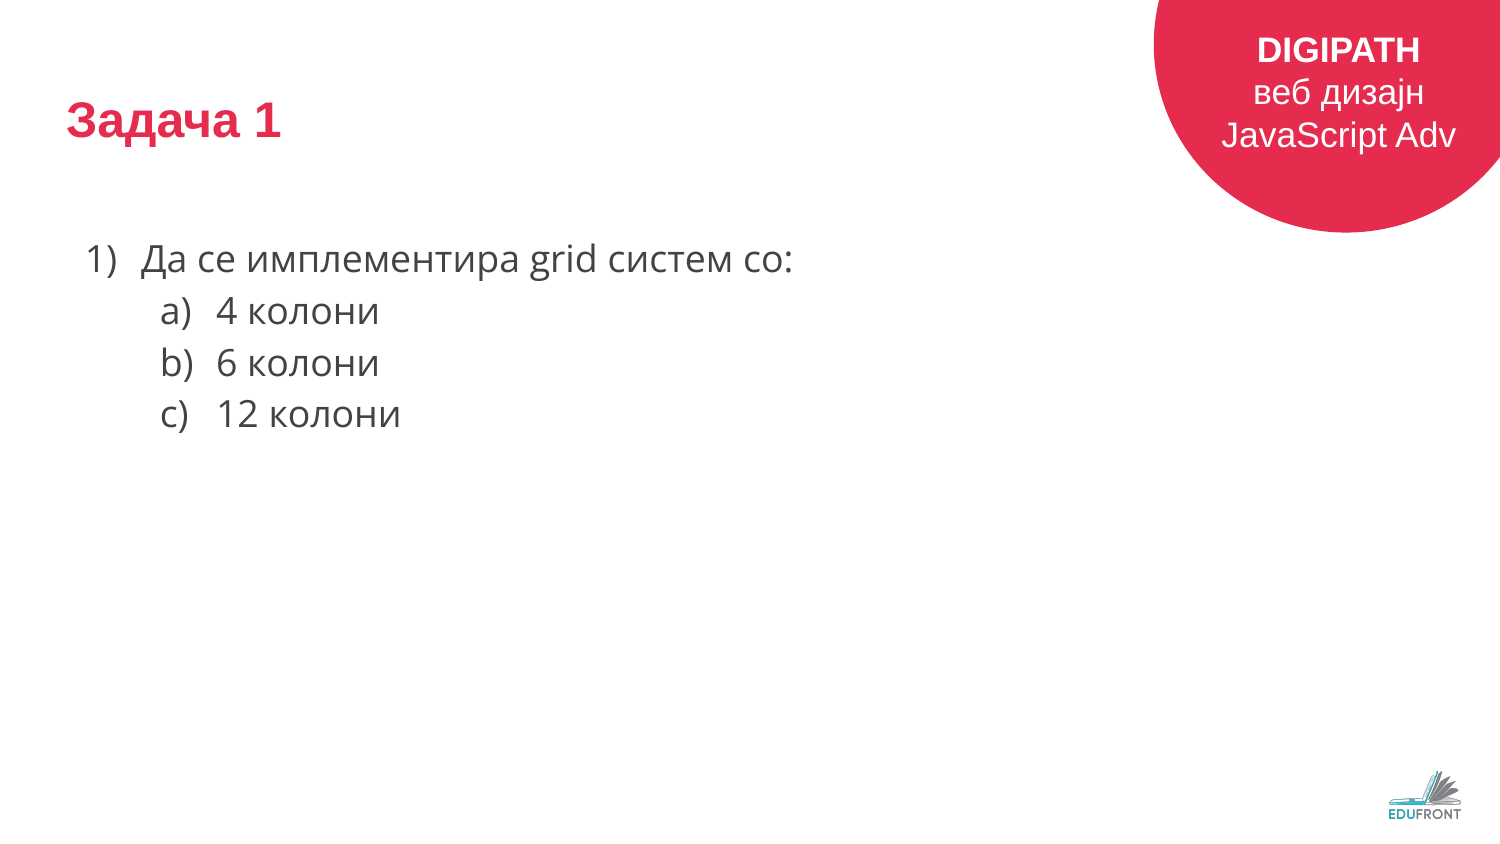

# Задача 1
Да се имплементира grid систем со:
4 колони
6 колони
12 колони